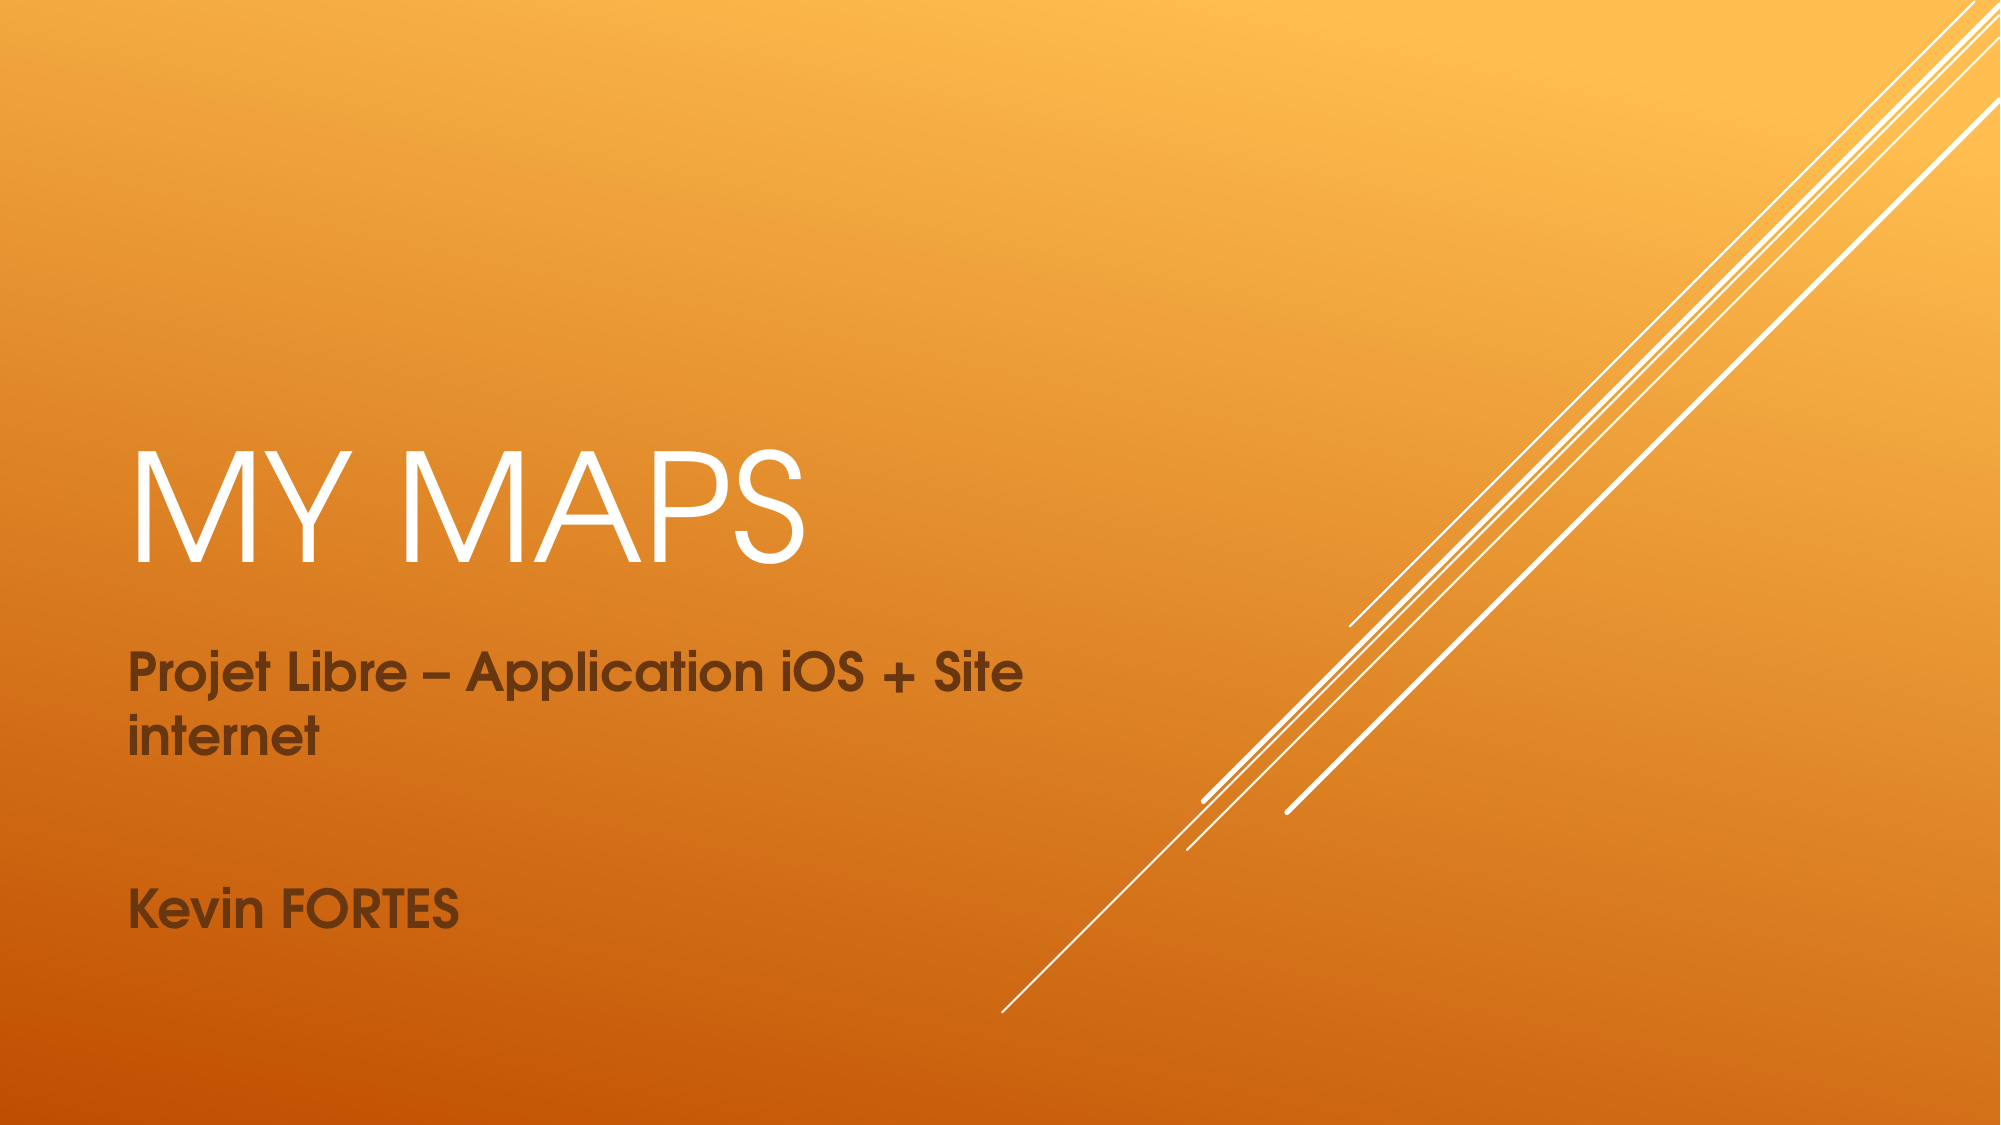

# My maps
Projet Libre – Application iOS + Site internet

Kevin FORTES